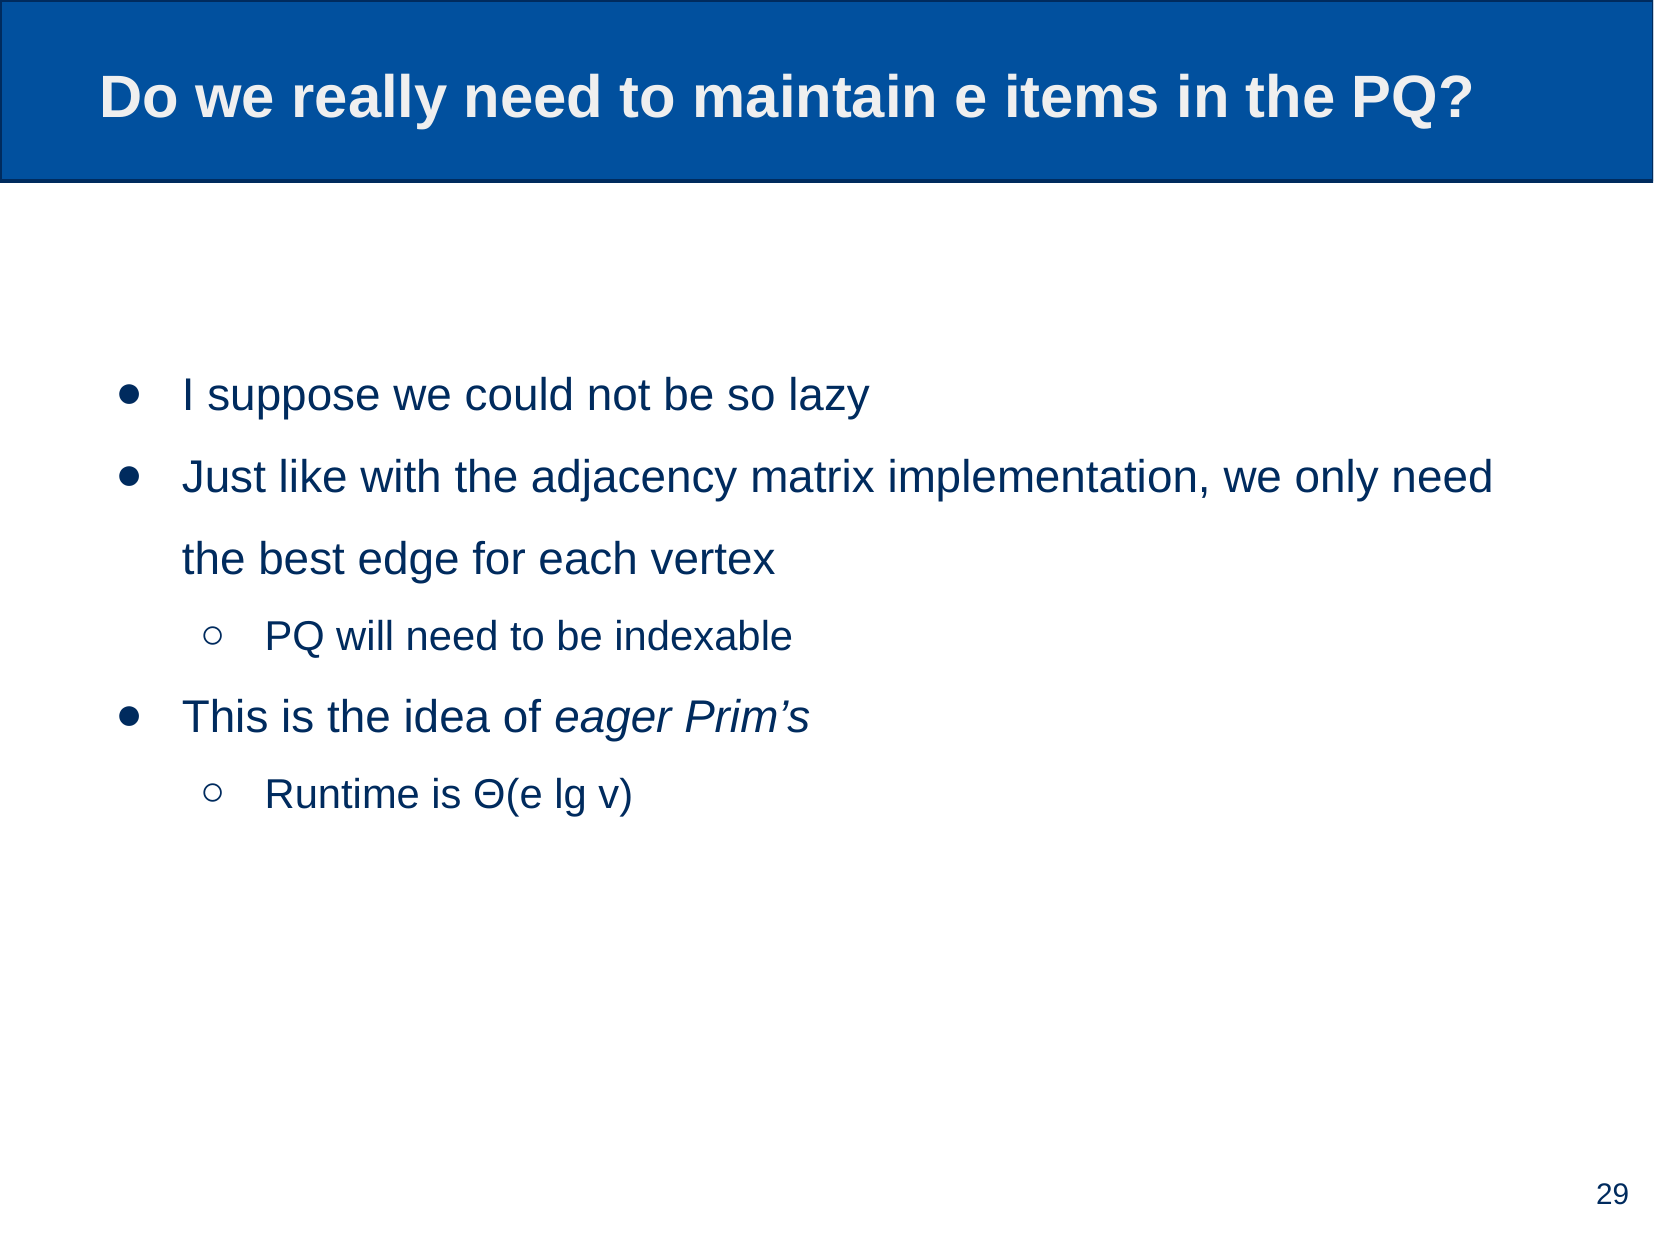

# Do we really need to maintain e items in the PQ?
I suppose we could not be so lazy
Just like with the adjacency matrix implementation, we only need the best edge for each vertex
PQ will need to be indexable
This is the idea of eager Prim’s
Runtime is Θ(e lg v)
29